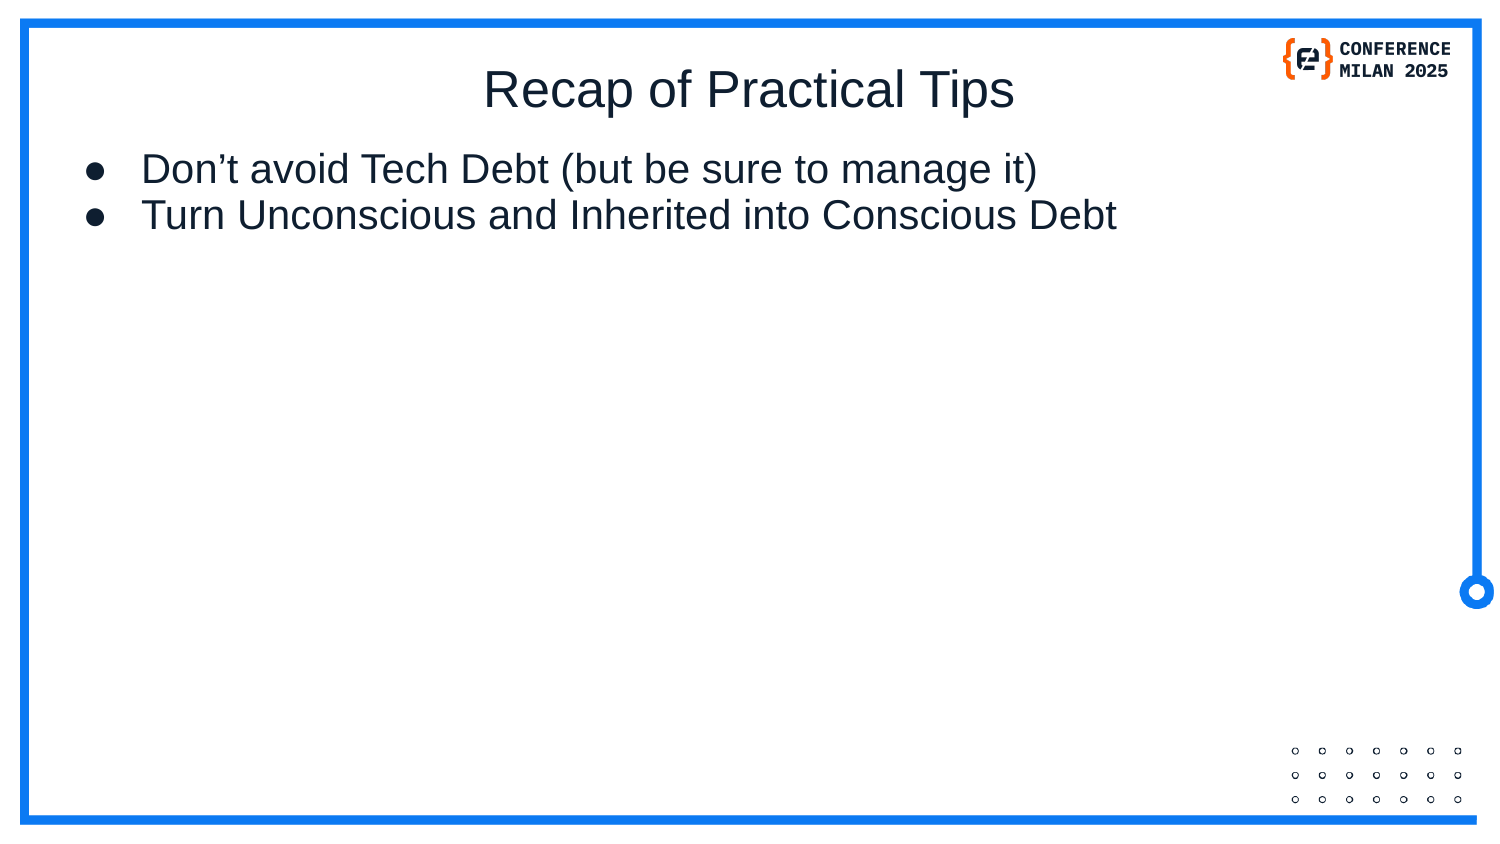

Recap of Practical Tips
# Don’t avoid Tech Debt (but be sure to manage it)
Turn Unconscious and Inherited into Conscious Debt